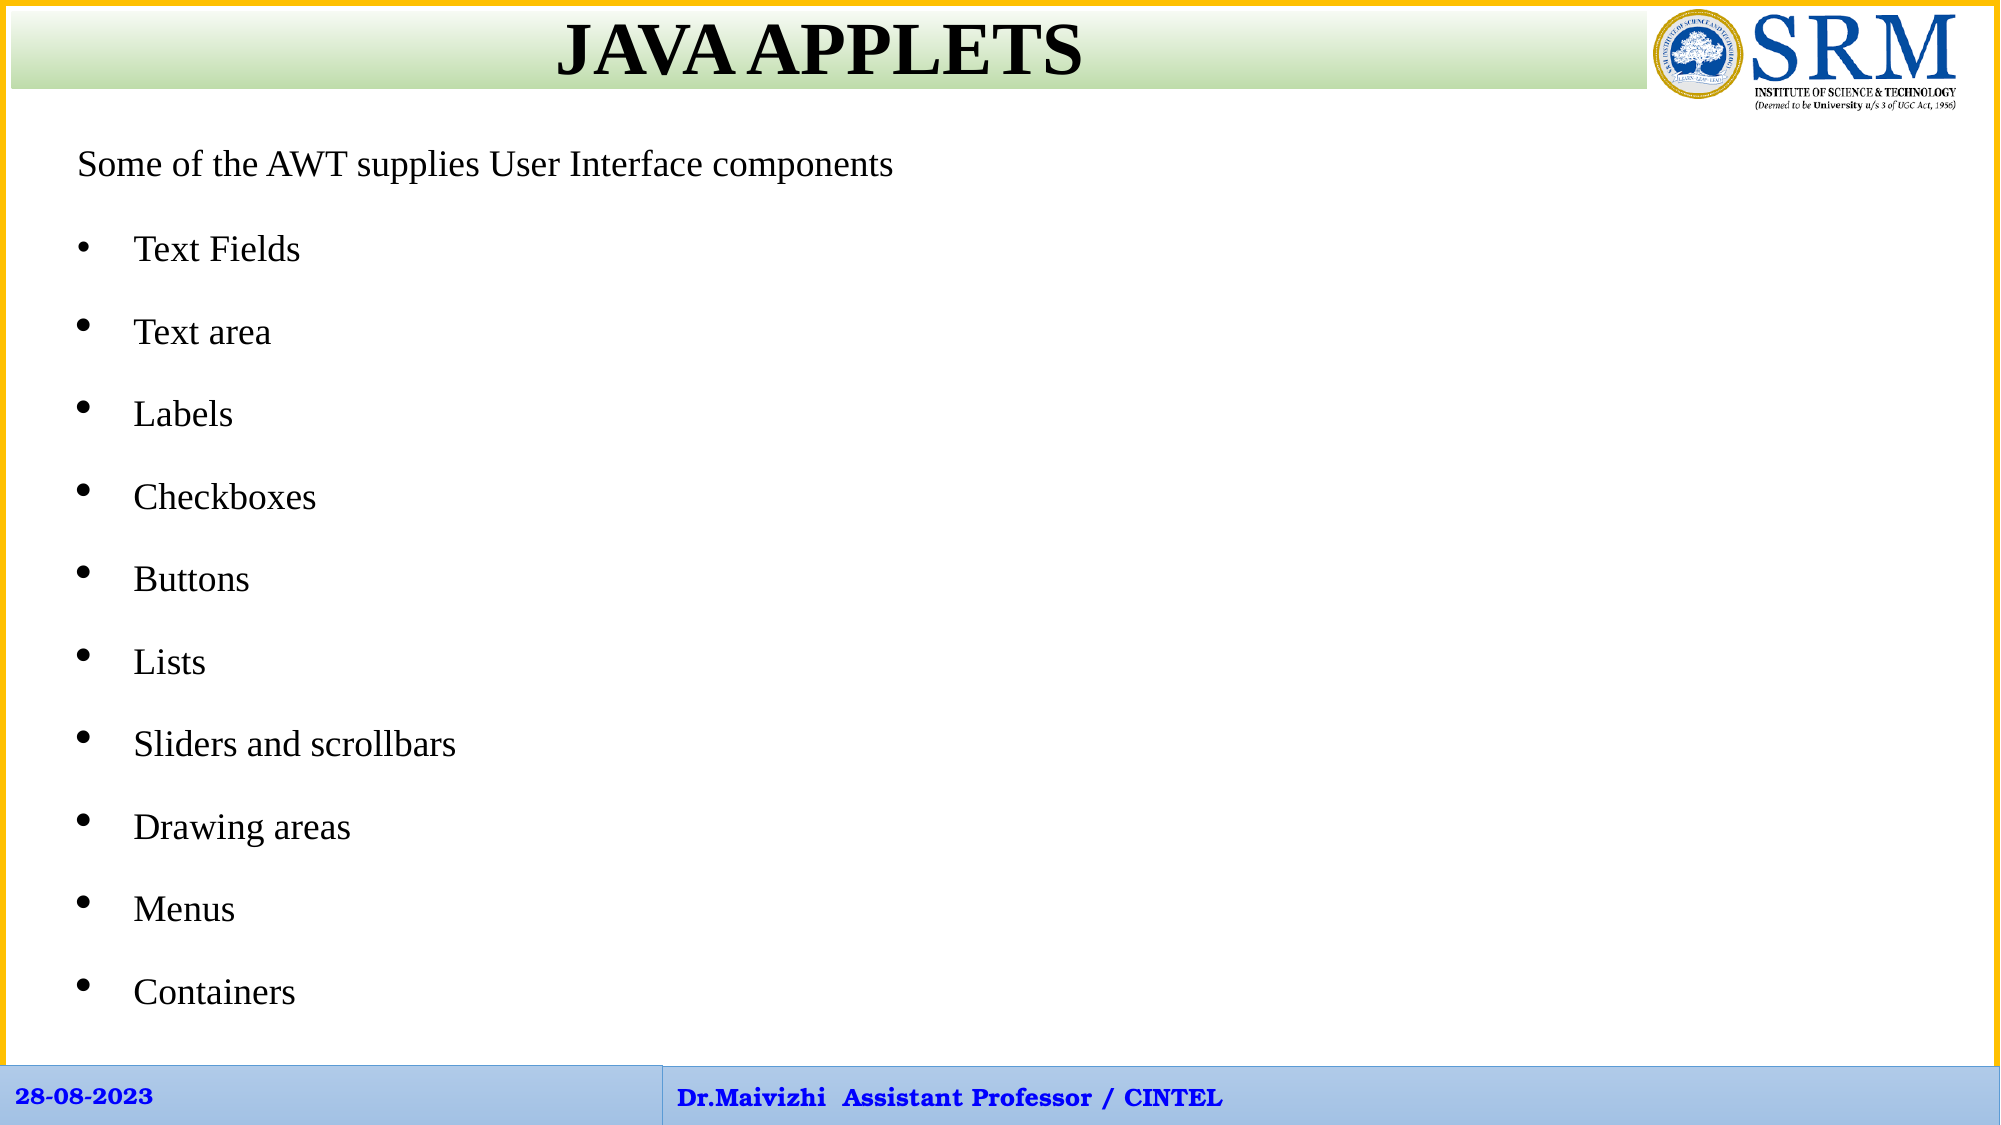

JAVA APPLETS
# JAVA APPLETS
Some of the AWT supplies User Interface components
  Text Fields
Text area
Labels
Checkboxes
Buttons
Lists
Sliders and scrollbars
Drawing areas
Menus
Containers
APP Faculties - CINTEL
28-08-2023
68
28-08-2023
Dr.Maivizhi  Assistant Professor / CINTEL